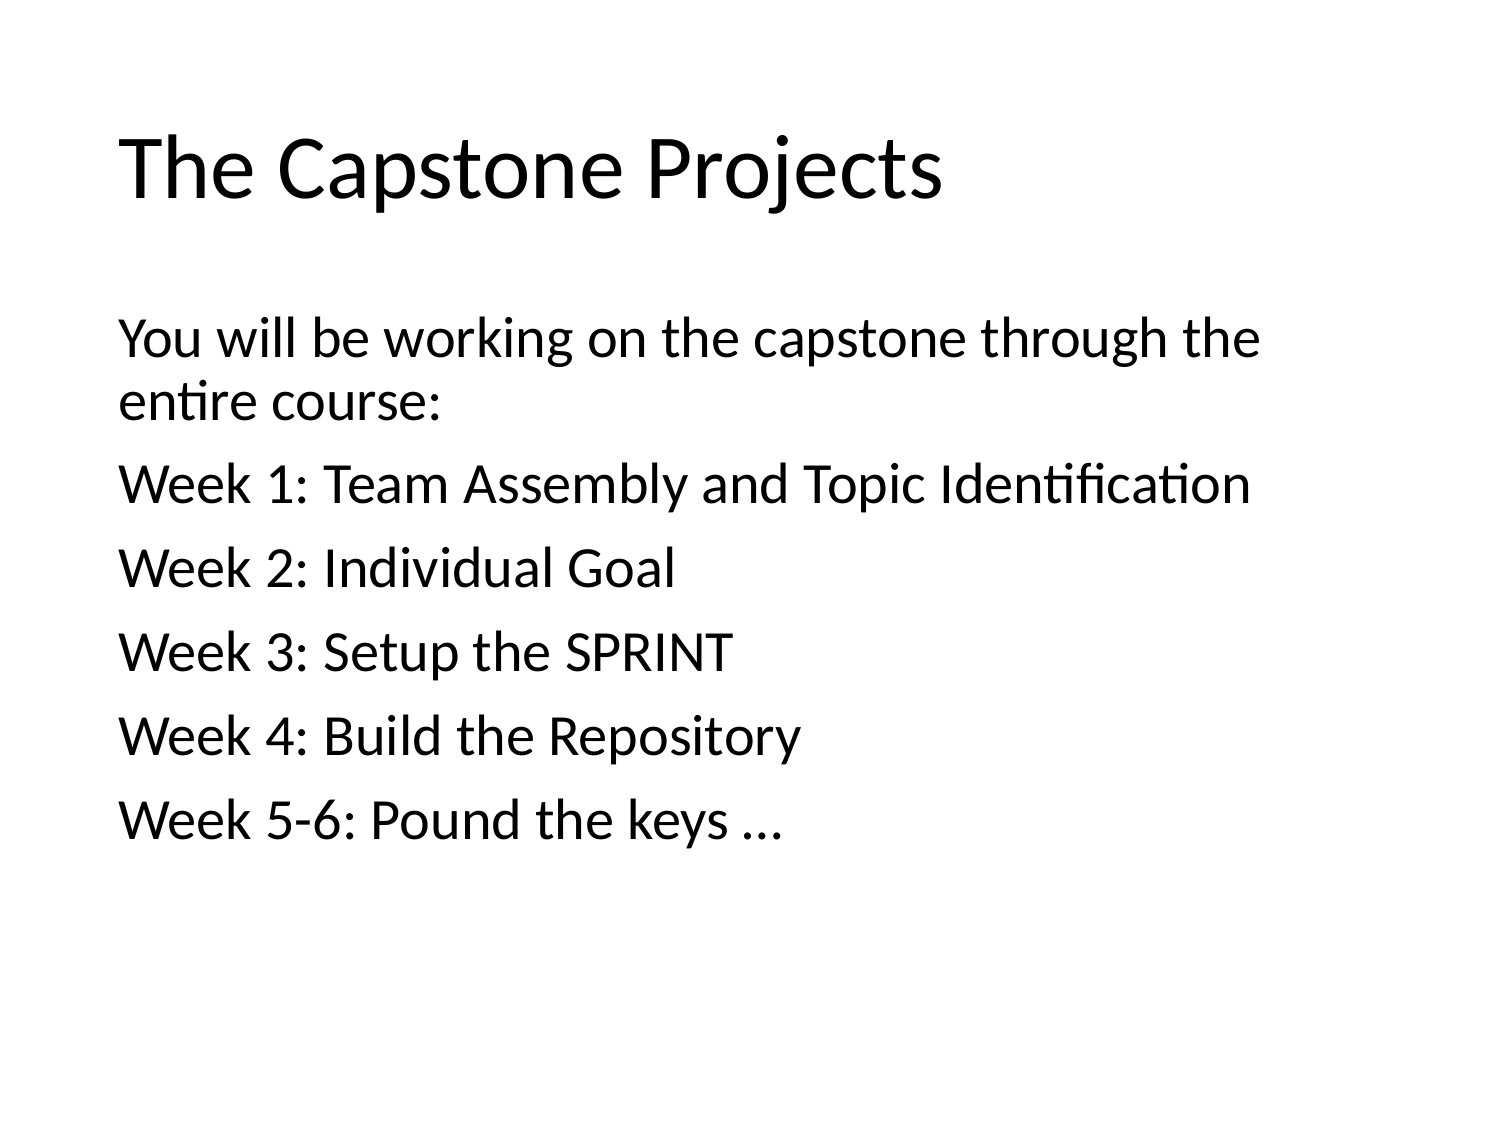

# The Capstone Projects
You will be working on the capstone through the entire course:
Week 1: Team Assembly and Topic Identification
Week 2: Individual Goal
Week 3: Setup the SPRINT
Week 4: Build the Repository
Week 5-6: Pound the keys …